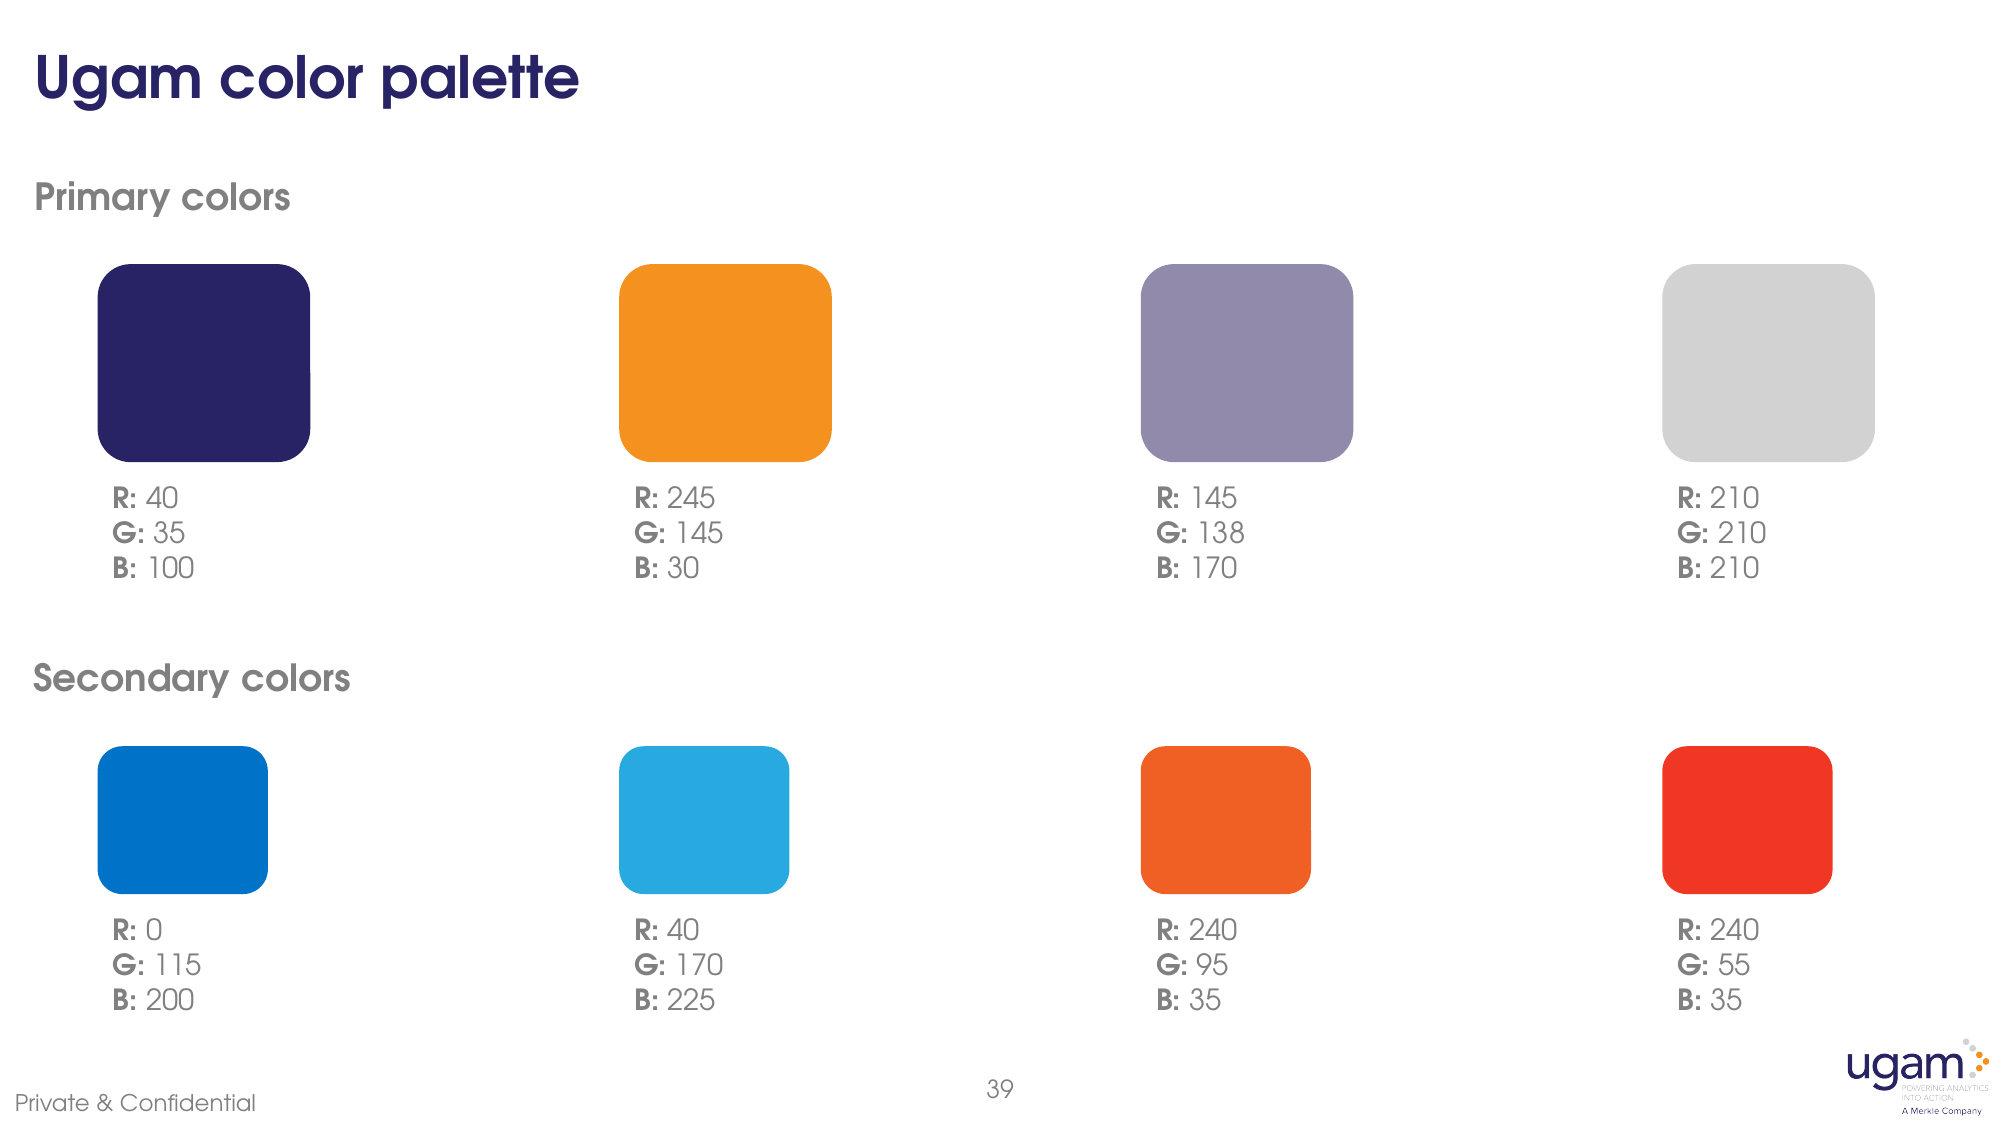

# Ugam color palette
Primary colors

R: 40
G: 35
B: 100
R: 245
G: 145
B: 30
R: 145
G: 138
B: 170
R: 210
G: 210
B: 210
Secondary colors

R: 0
G: 115
B: 200
R: 40
G: 170
B: 225
R: 240
G: 95
B: 35
R: 240
G: 55
B: 35